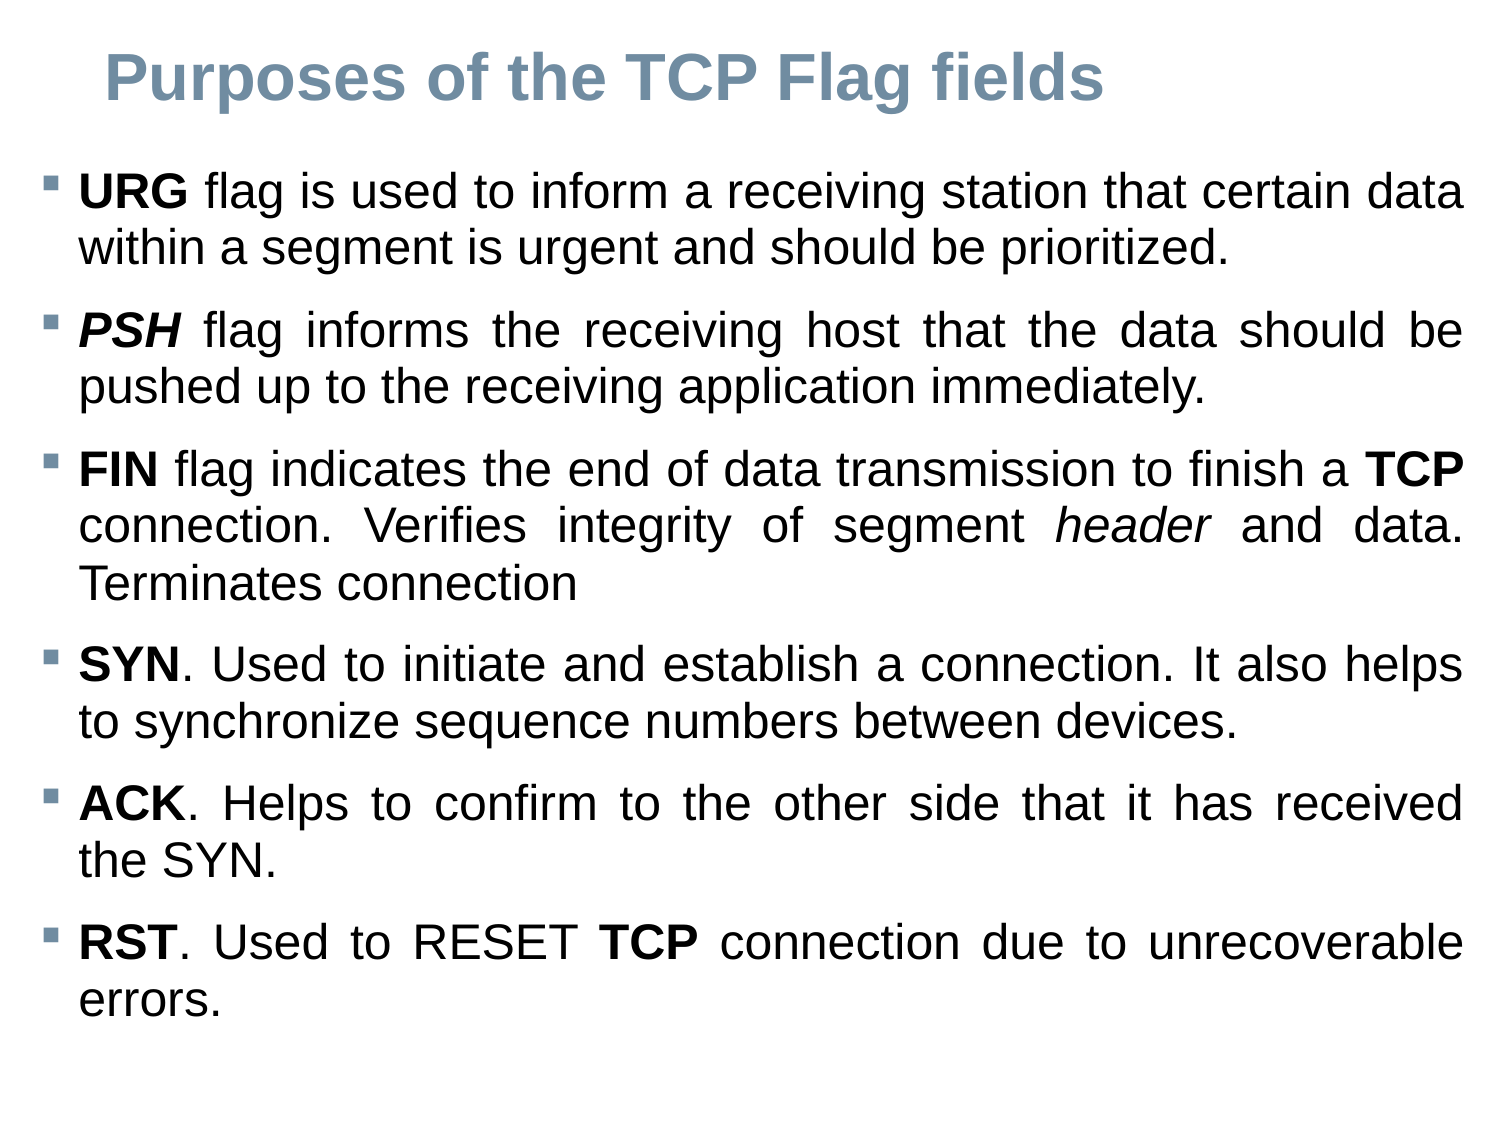

# Purposes of the TCP Flag fields
URG flag is used to inform a receiving station that certain data within a segment is urgent and should be prioritized.
PSH flag informs the receiving host that the data should be pushed up to the receiving application immediately.
FIN flag indicates the end of data transmission to finish a TCP connection. Verifies integrity of segment header and data. Terminates connection
SYN. Used to initiate and establish a connection. It also helps to synchronize sequence numbers between devices.
ACK. Helps to confirm to the other side that it has received the SYN.
RST. Used to RESET TCP connection due to unrecoverable errors.